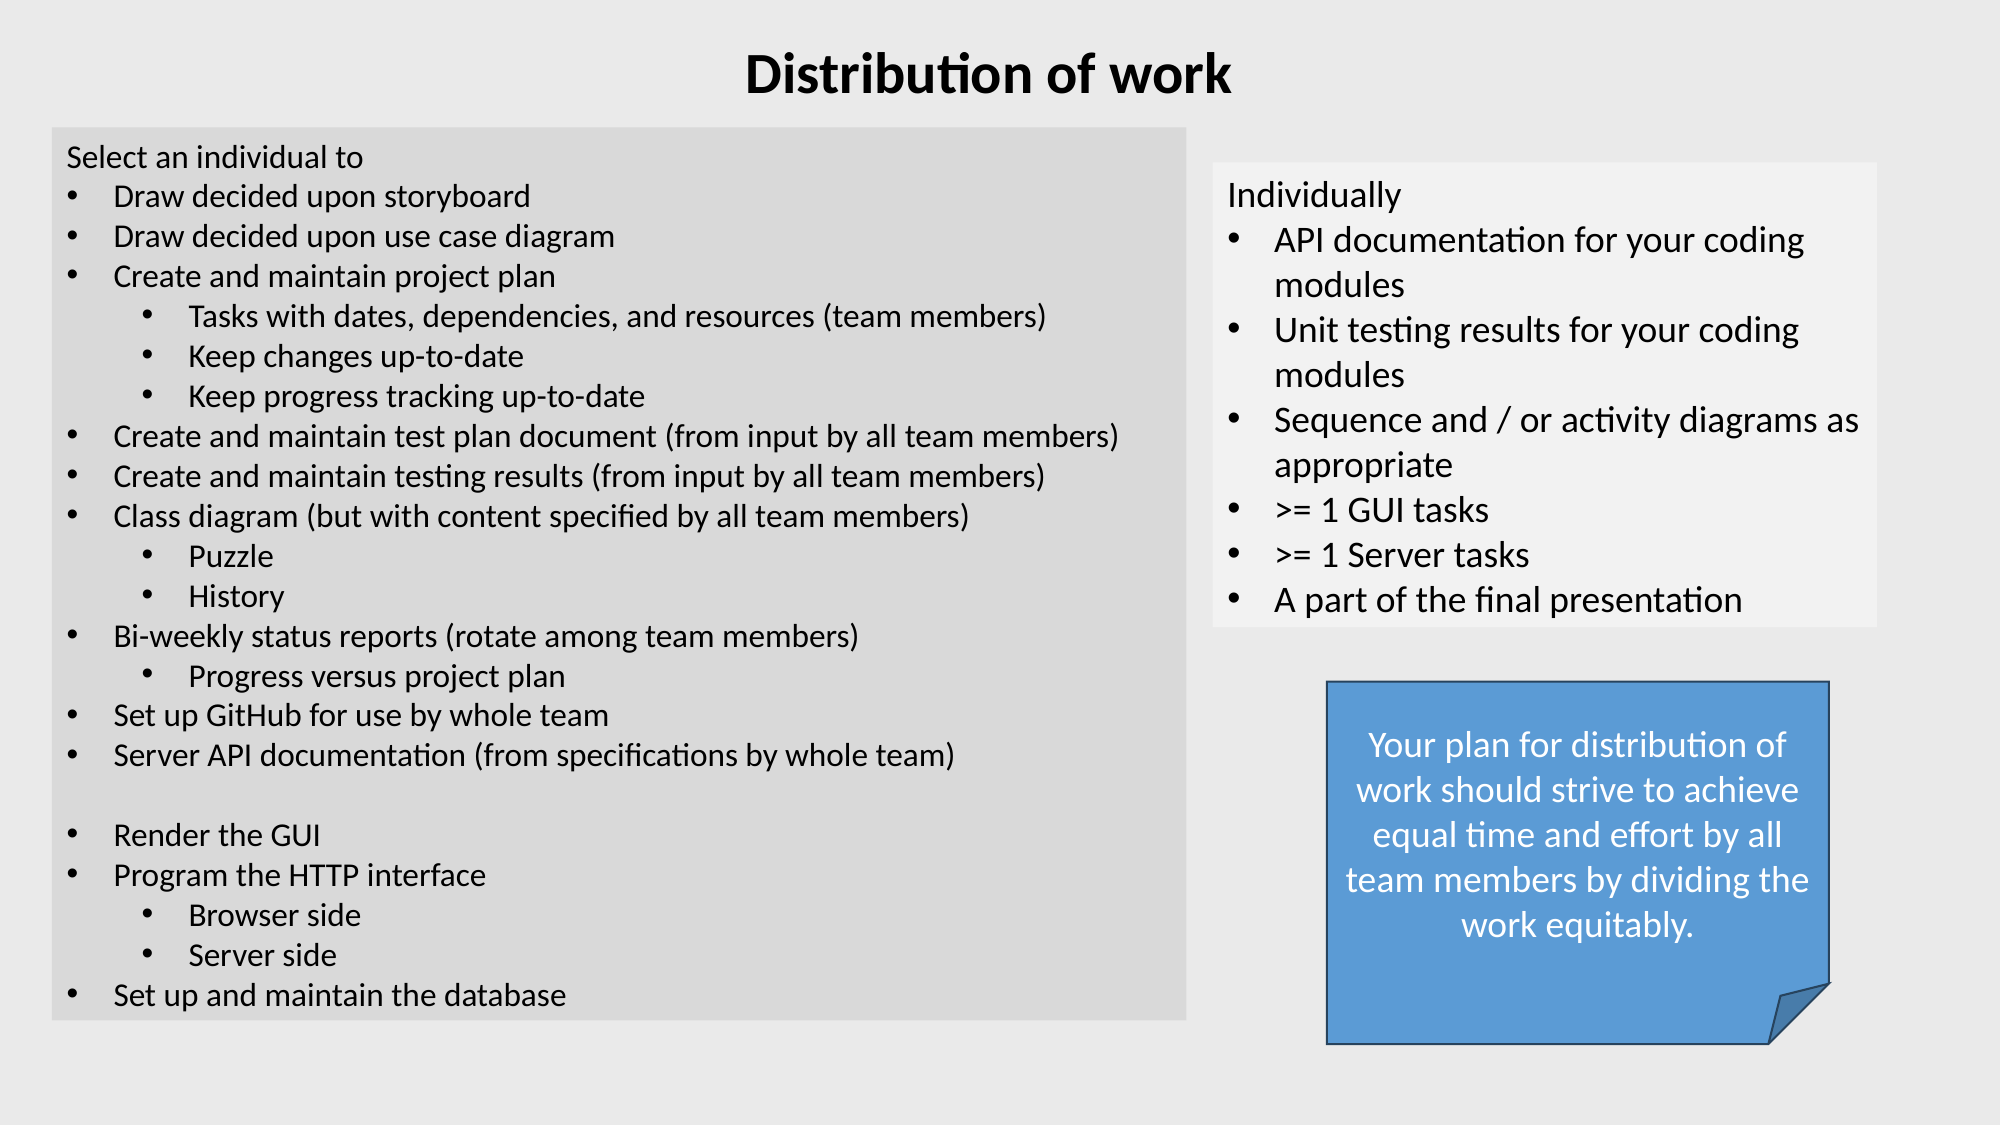

Distribution of work
Select an individual to
Draw decided upon storyboard
Draw decided upon use case diagram
Create and maintain project plan
Tasks with dates, dependencies, and resources (team members)
Keep changes up-to-date
Keep progress tracking up-to-date
Create and maintain test plan document (from input by all team members)
Create and maintain testing results (from input by all team members)
Class diagram (but with content specified by all team members)
Puzzle
History
Bi-weekly status reports (rotate among team members)
Progress versus project plan
Set up GitHub for use by whole team
Server API documentation (from specifications by whole team)

Render the GUI
Program the HTTP interface
Browser side
Server side
Set up and maintain the database
Individually
API documentation for your coding modules
Unit testing results for your coding modules
Sequence and / or activity diagrams as appropriate
>= 1 GUI tasks
>= 1 Server tasks
A part of the final presentation
Your plan for distribution of work should strive to achieve equal time and effort by all team members by dividing the work equitably.